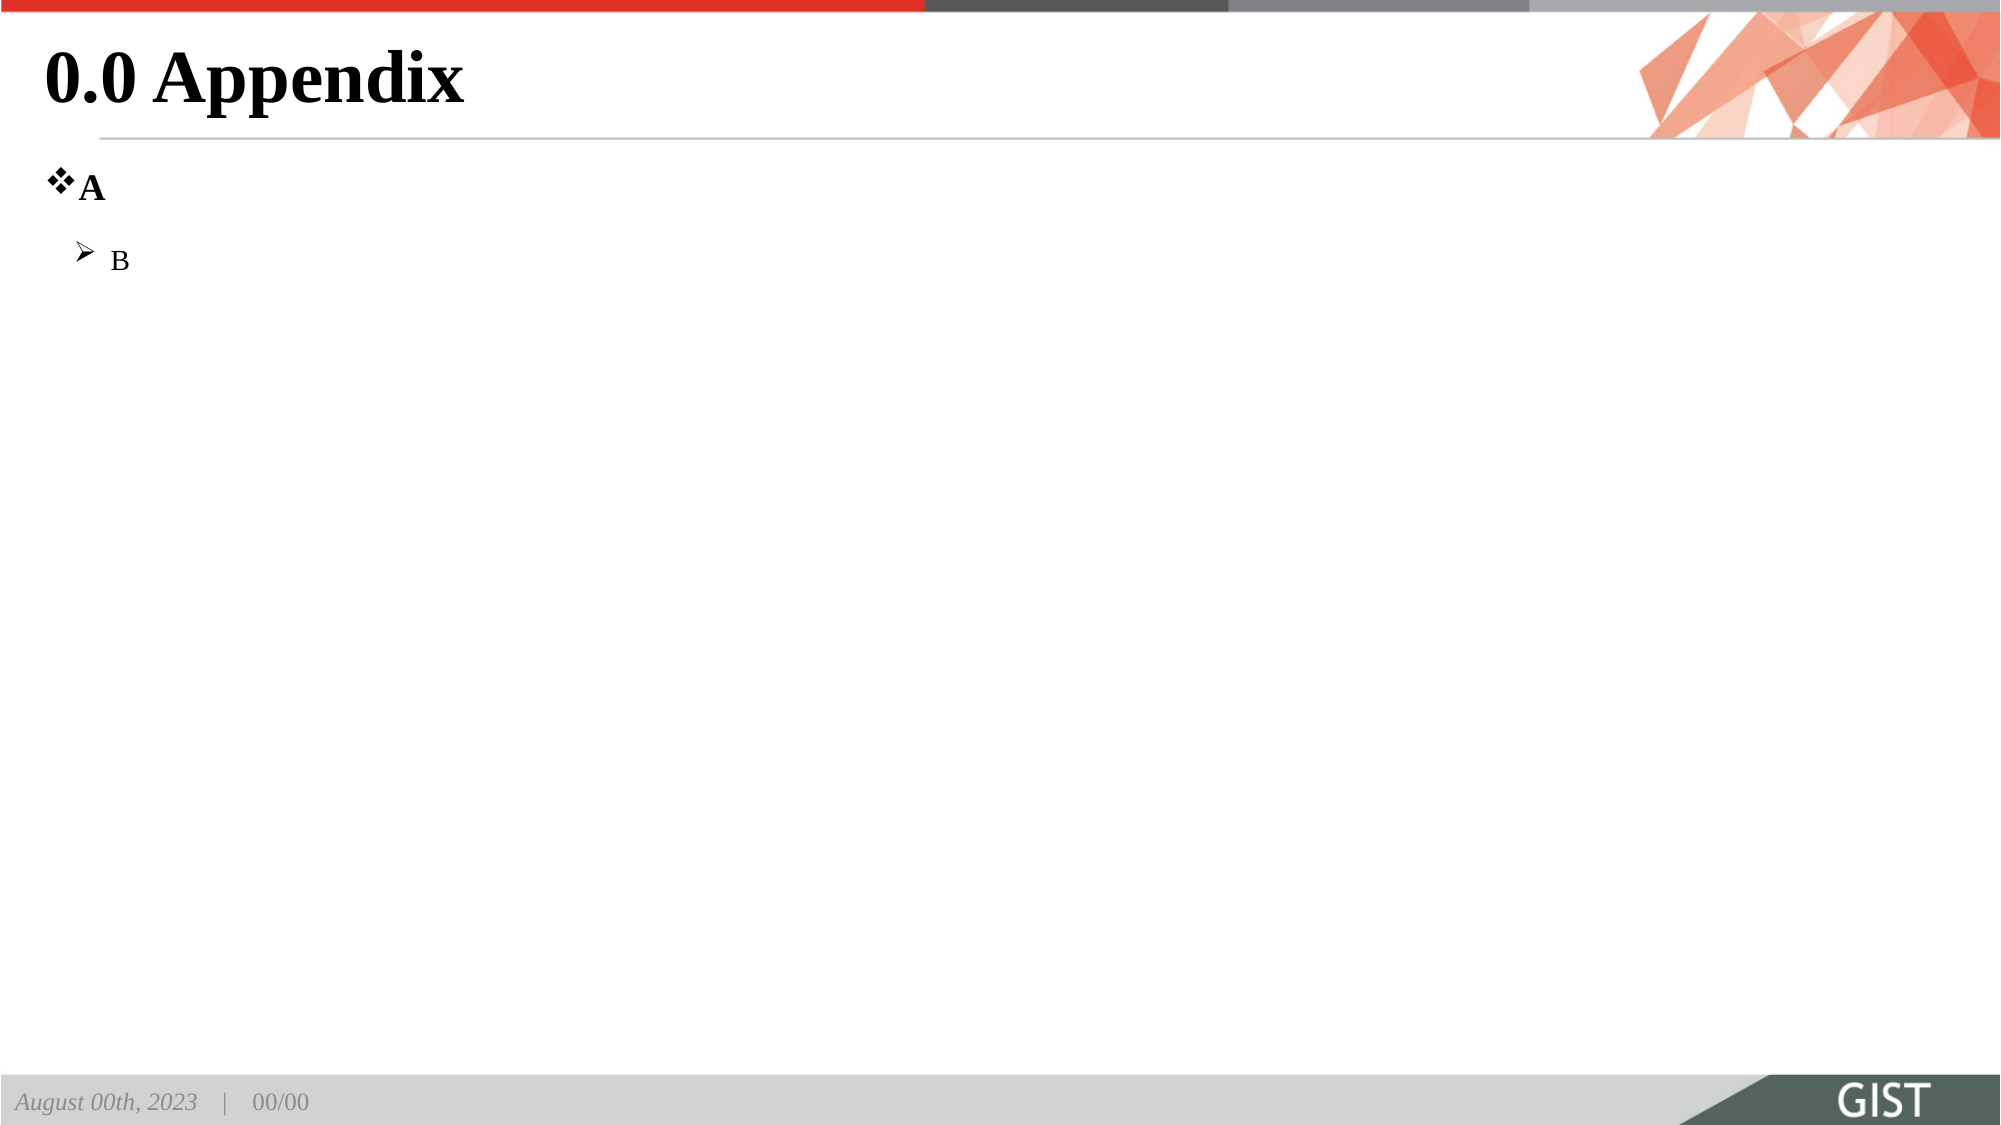

# 0.0 Appendix
A
 B
August 00th, 2023    |    00/00